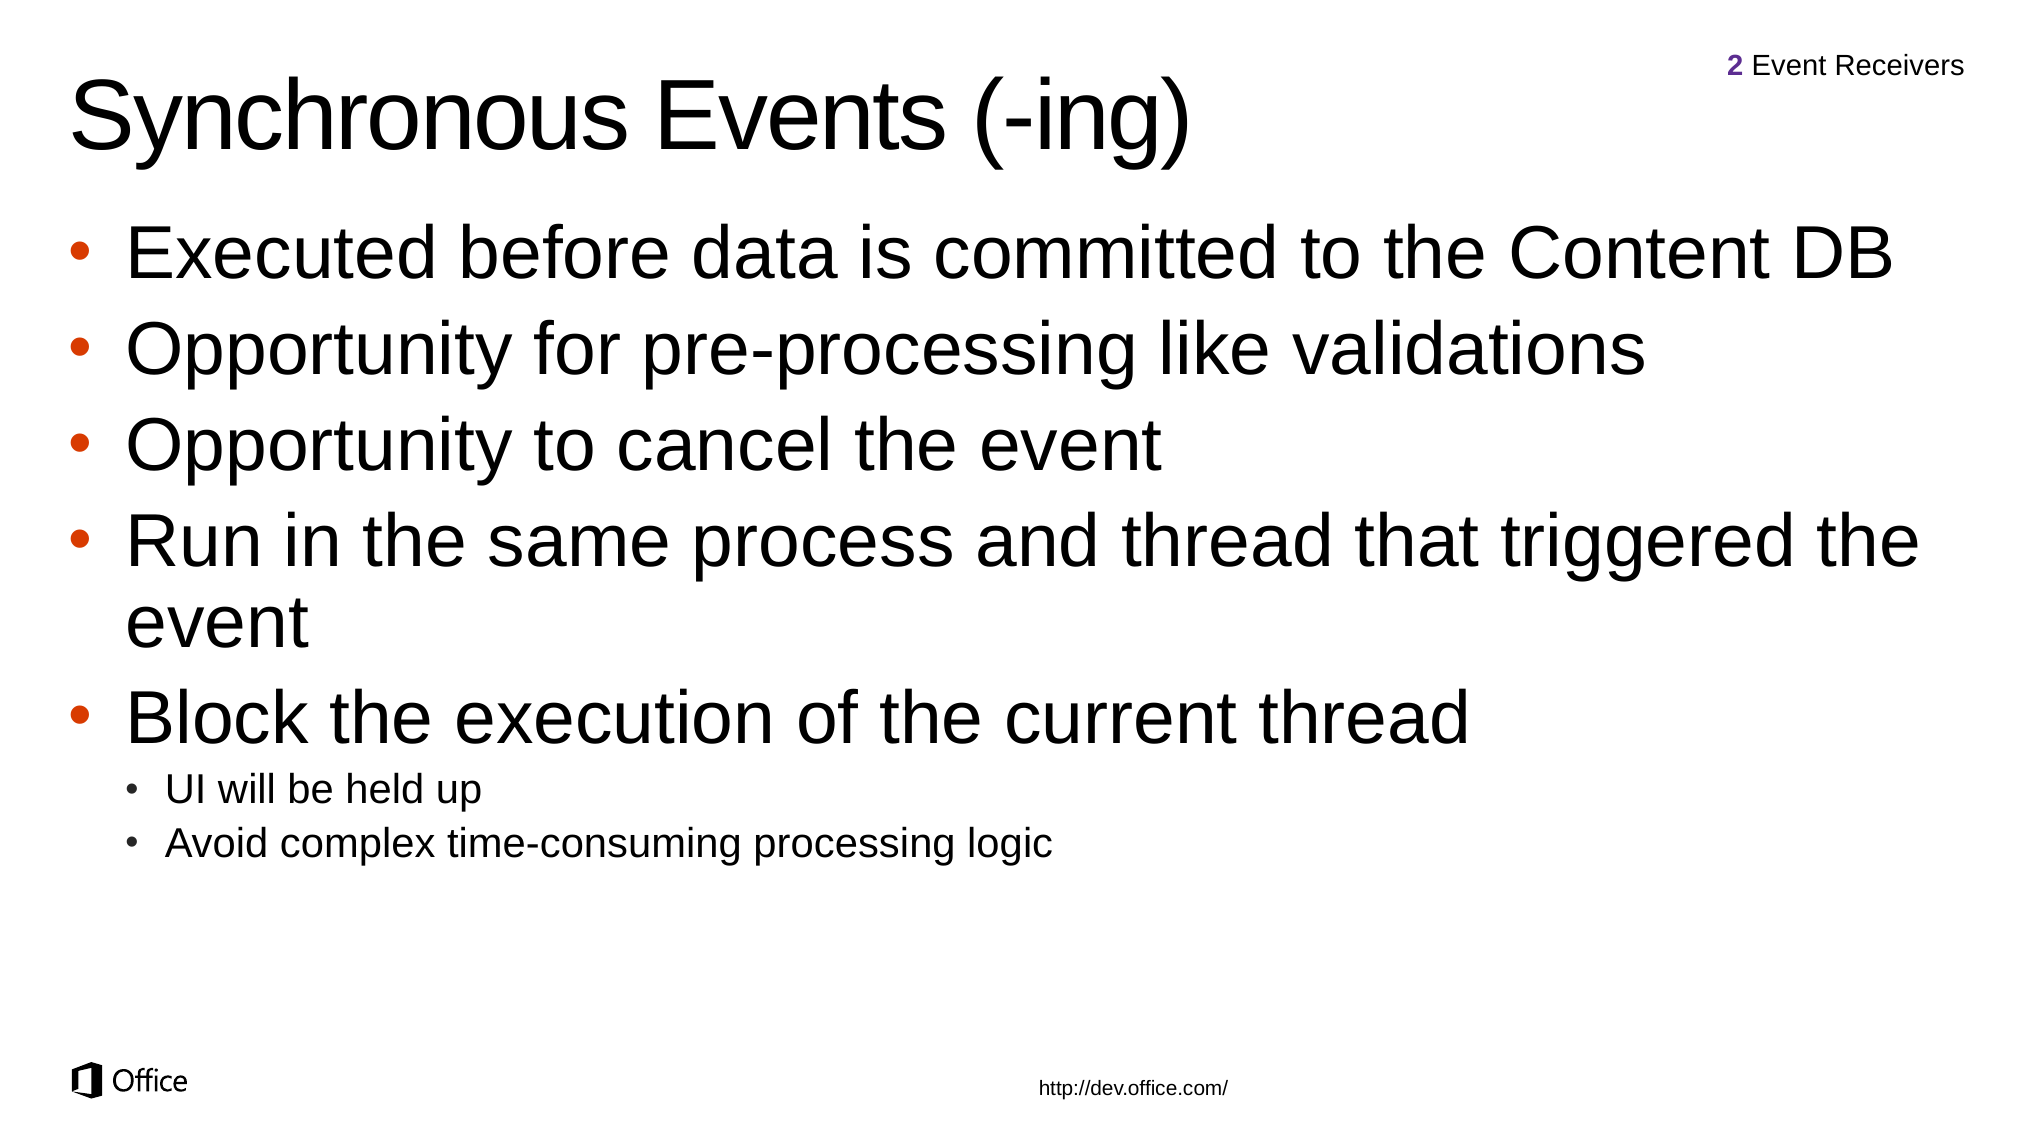

2 Event Receivers

# Synchronous Events (-ing)
Executed before data is committed to the Content DB
Opportunity for pre-processing like validations
Opportunity to cancel the event
Run in the same process and thread that triggered the event
Block the execution of the current thread
UI will be held up
Avoid complex time-consuming processing logic